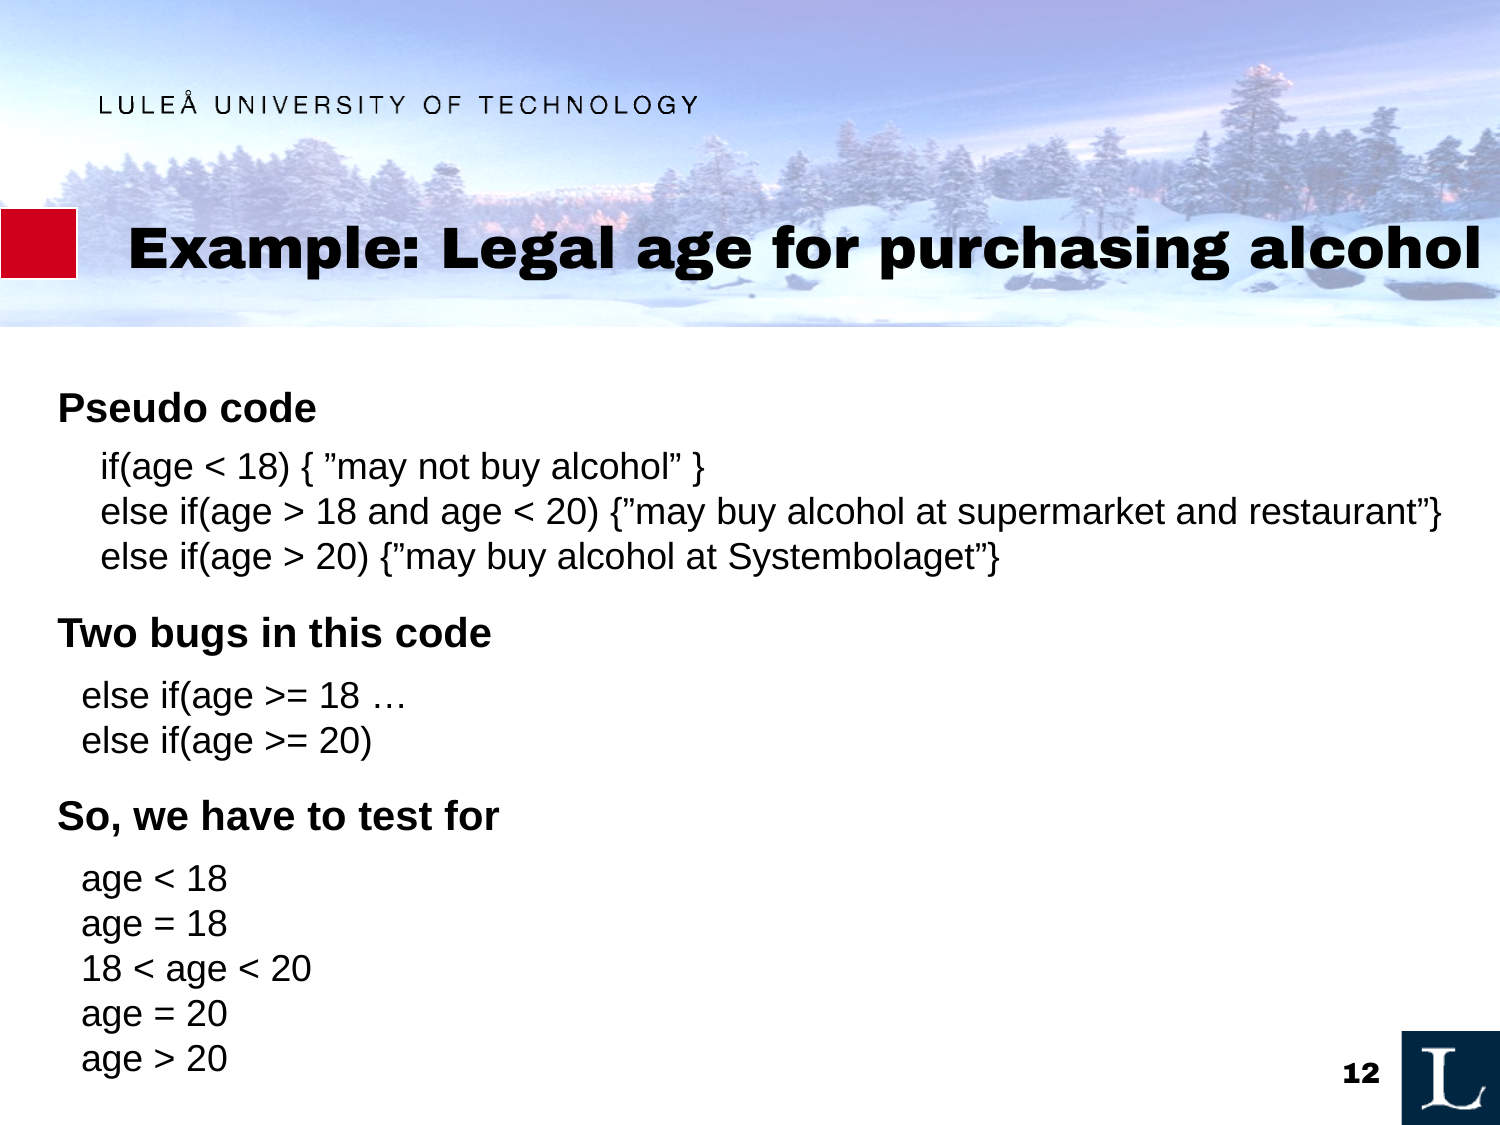

# Example: Legal age for purchasing alcohol
Pseudo code
if(age < 18) { ”may not buy alcohol” }
else if(age > 18 and age < 20) {”may buy alcohol at supermarket and restaurant”}
else if(age > 20) {”may buy alcohol at Systembolaget”}
Two bugs in this code
else if(age >= 18 …
else if(age >= 20)
So, we have to test for
age < 18
age = 18
18 < age < 20
age = 20
age > 20
12